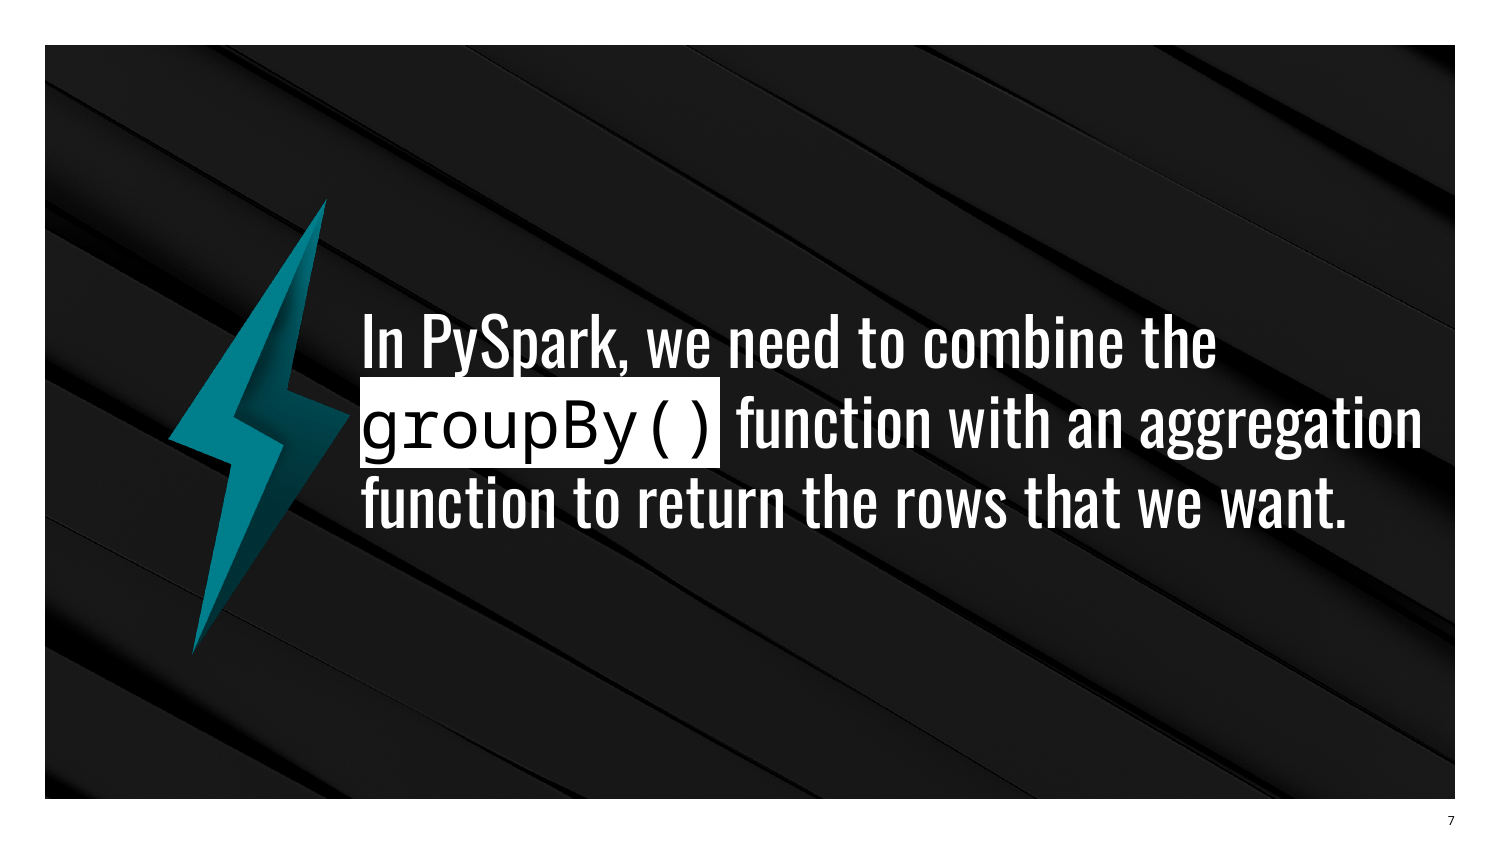

# In PySpark, we need to combine the groupBy() function with an aggregation function to return the rows that we want.

7